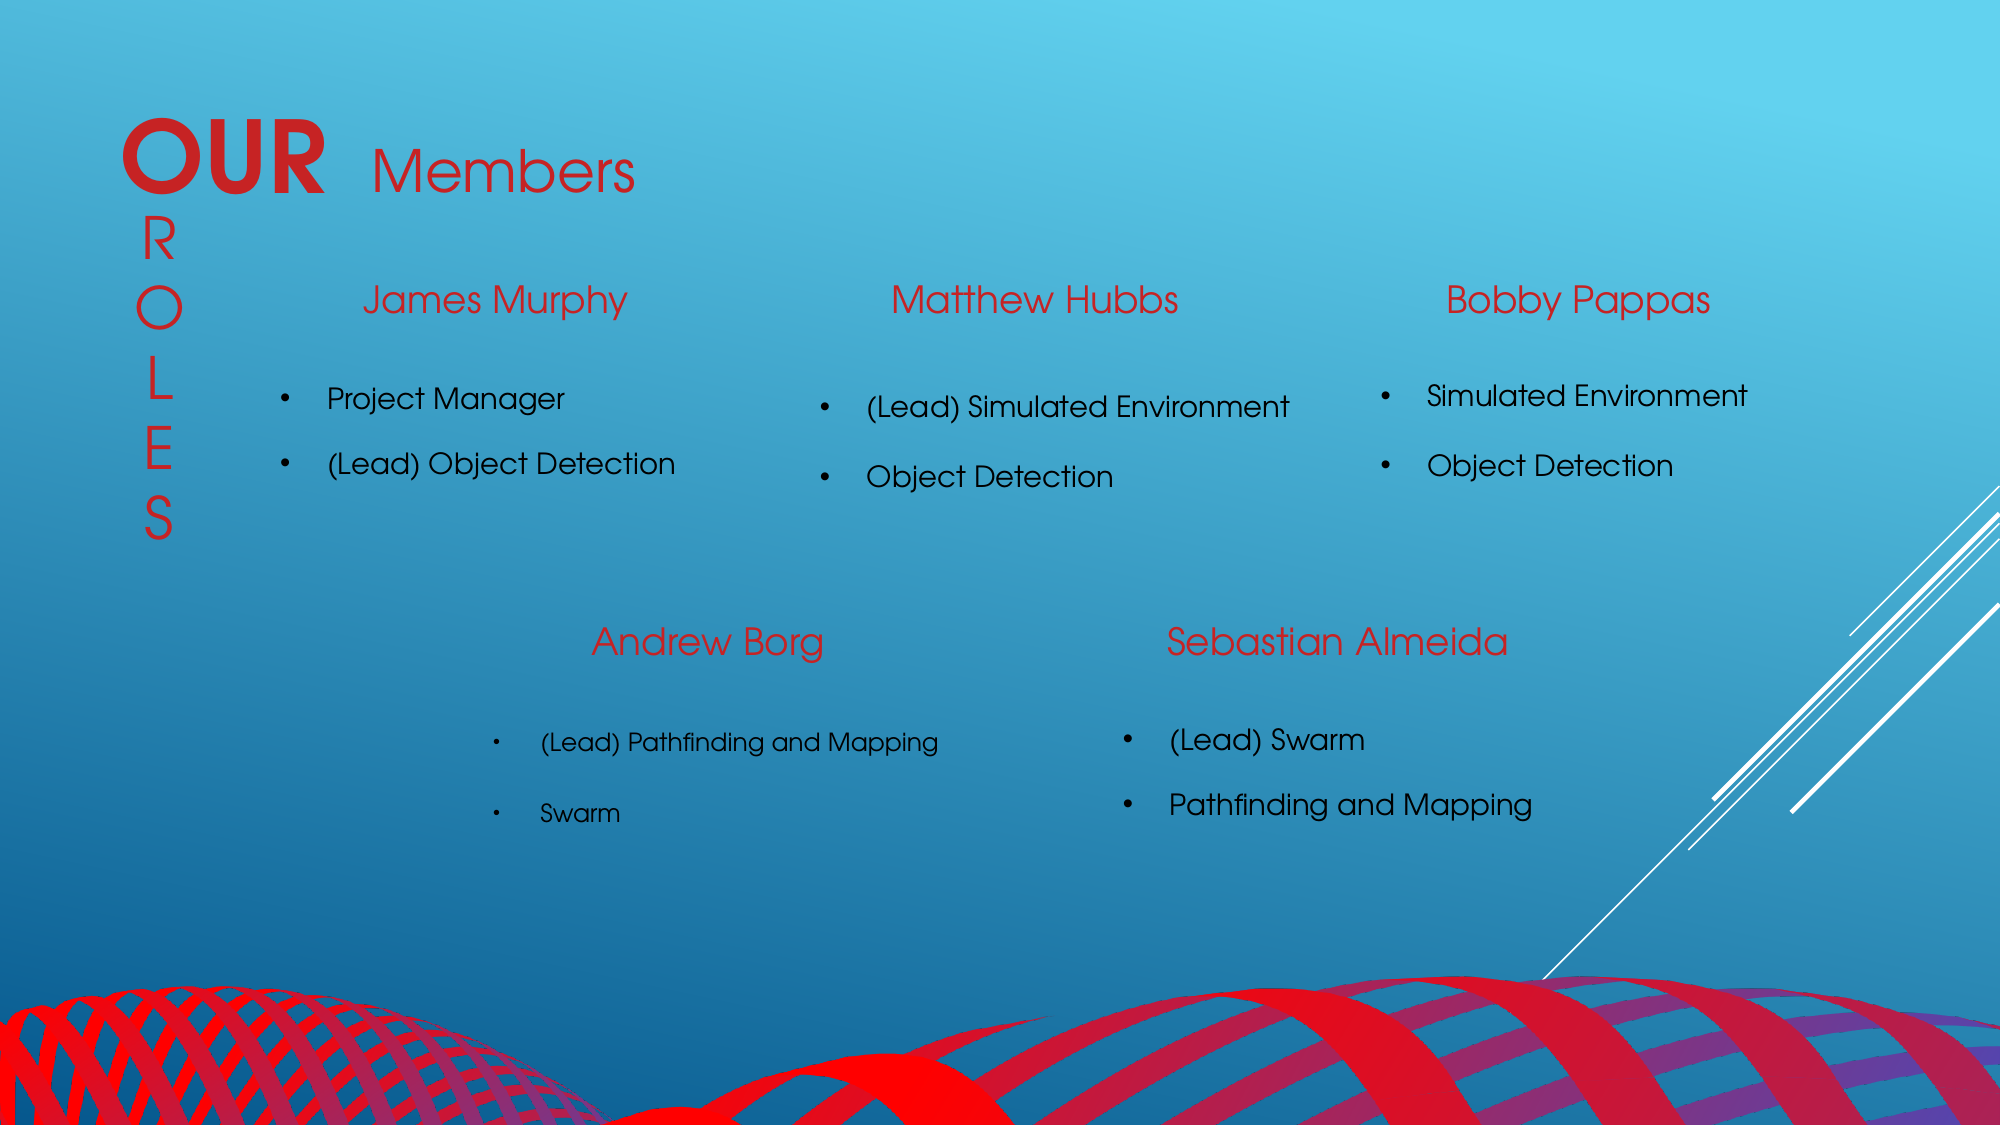

# OUR
Members
R
O
L
E
S
James Murphy
Matthew Hubbs
Bobby Pappas
Project Manager
(Lead) Object Detection
(Lead) Simulated Environment
Object Detection
Simulated Environment
Object Detection
Andrew Borg
Sebastian Almeida
(Lead) Pathfinding and Mapping
Swarm
(Lead) Swarm
Pathfinding and Mapping